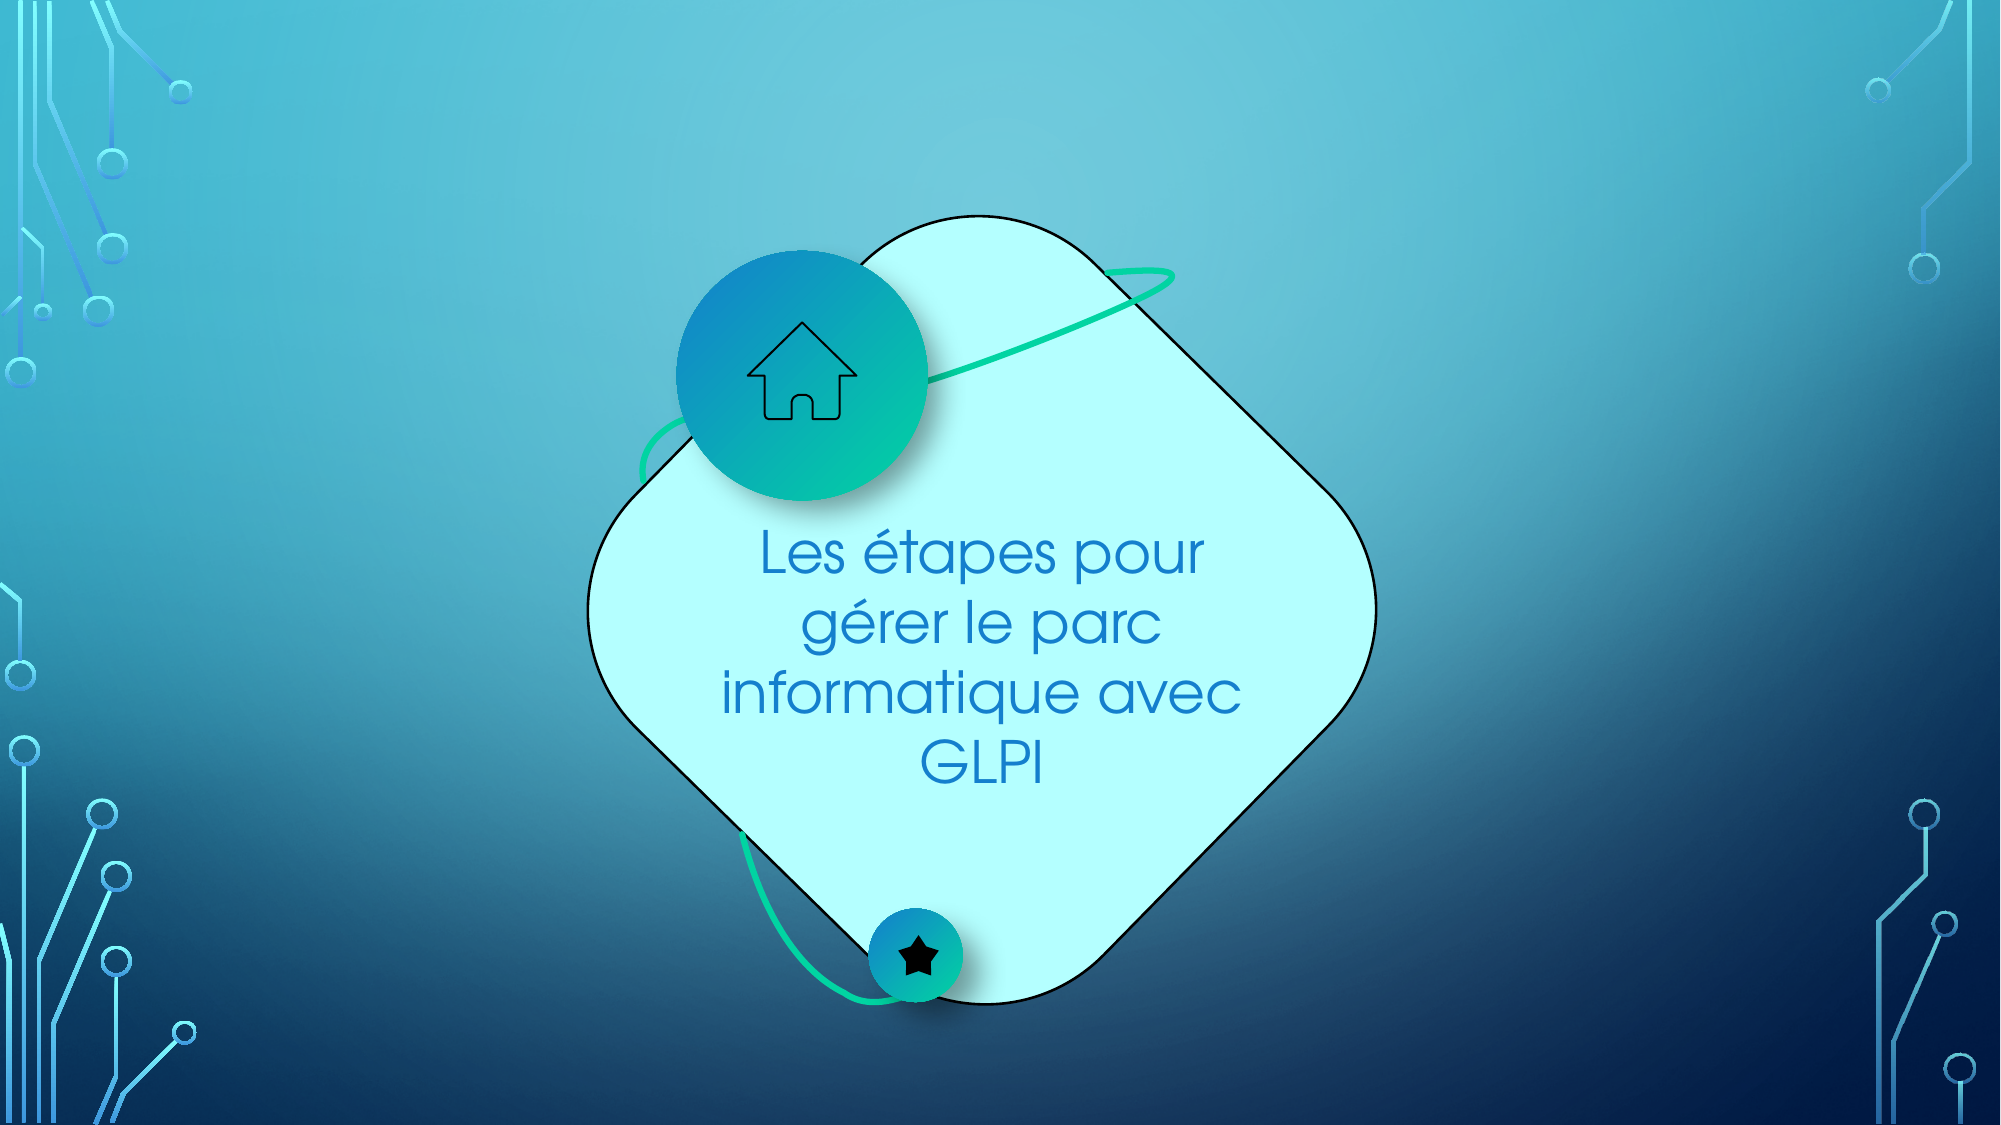

Les étapes pour gérer le parc informatique avec GLPI